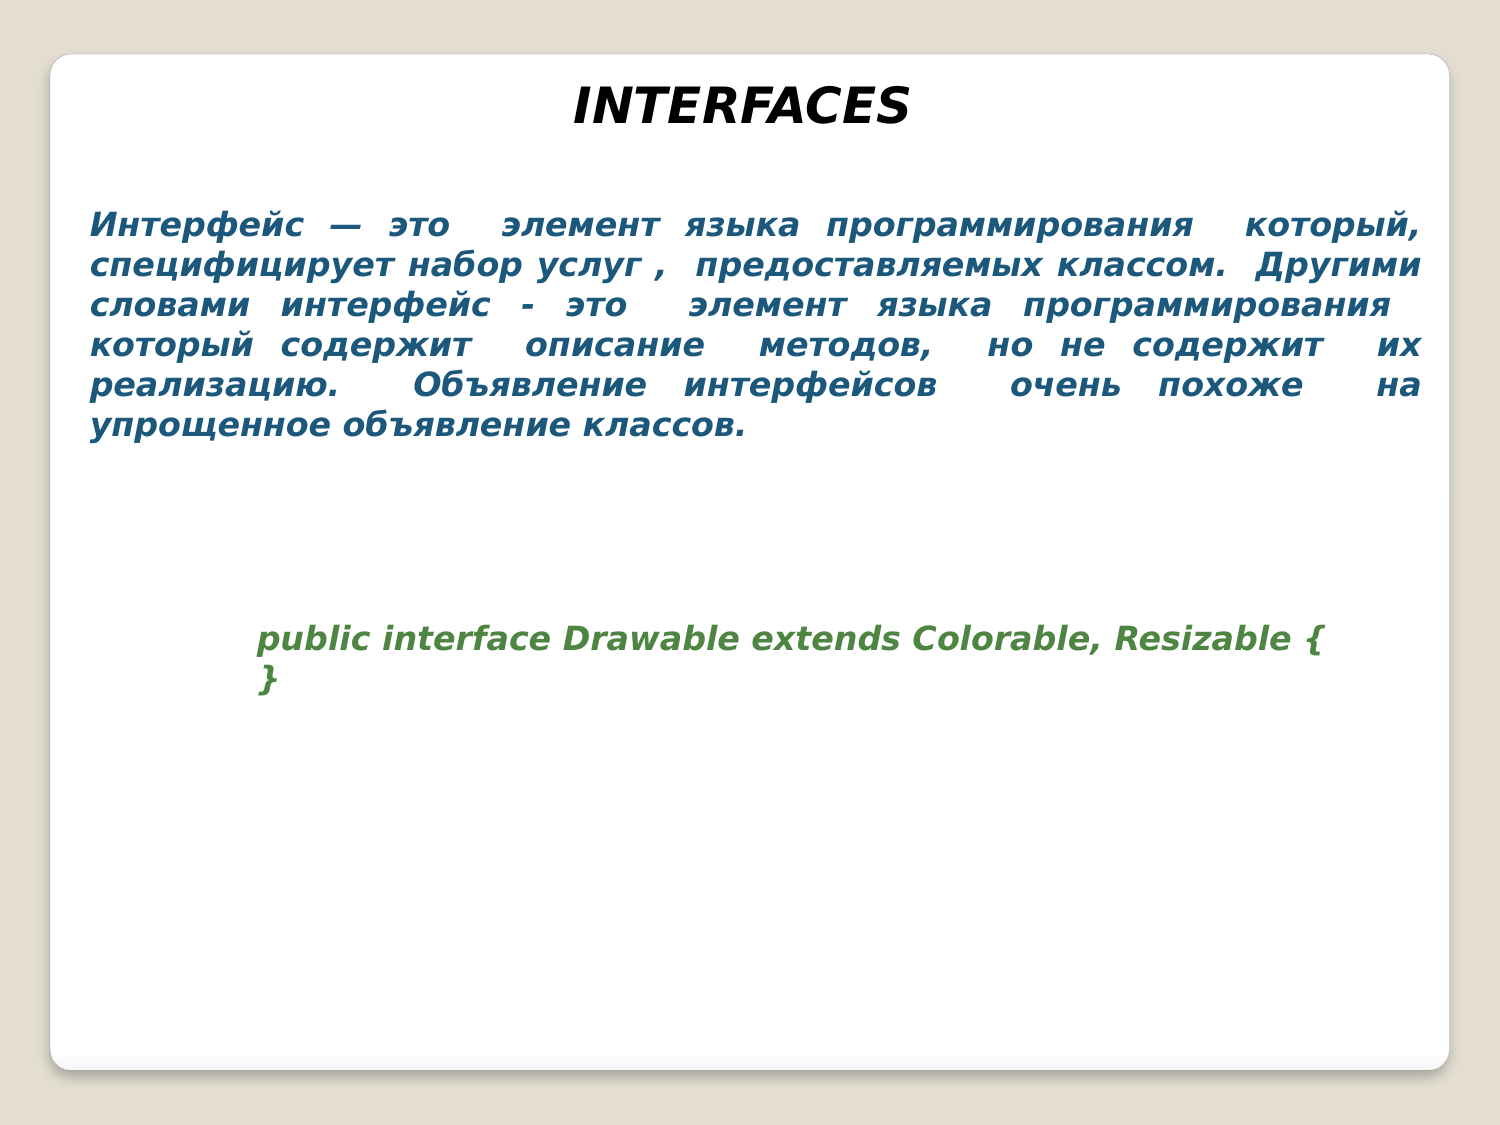

INTERFACES
Интерфейс — это  элемент языка программирования  который, специфицирует набор услуг ,  предоставляемых классом.  Другими словами интерфейс - это  элемент языка программирования  который содержит  описание  методов,  но не содержит  их реализацию.  Объявление интерфейсов  очень похоже  на упрощенное объявление классов.
public interface Drawable extends Colorable, Resizable {
}